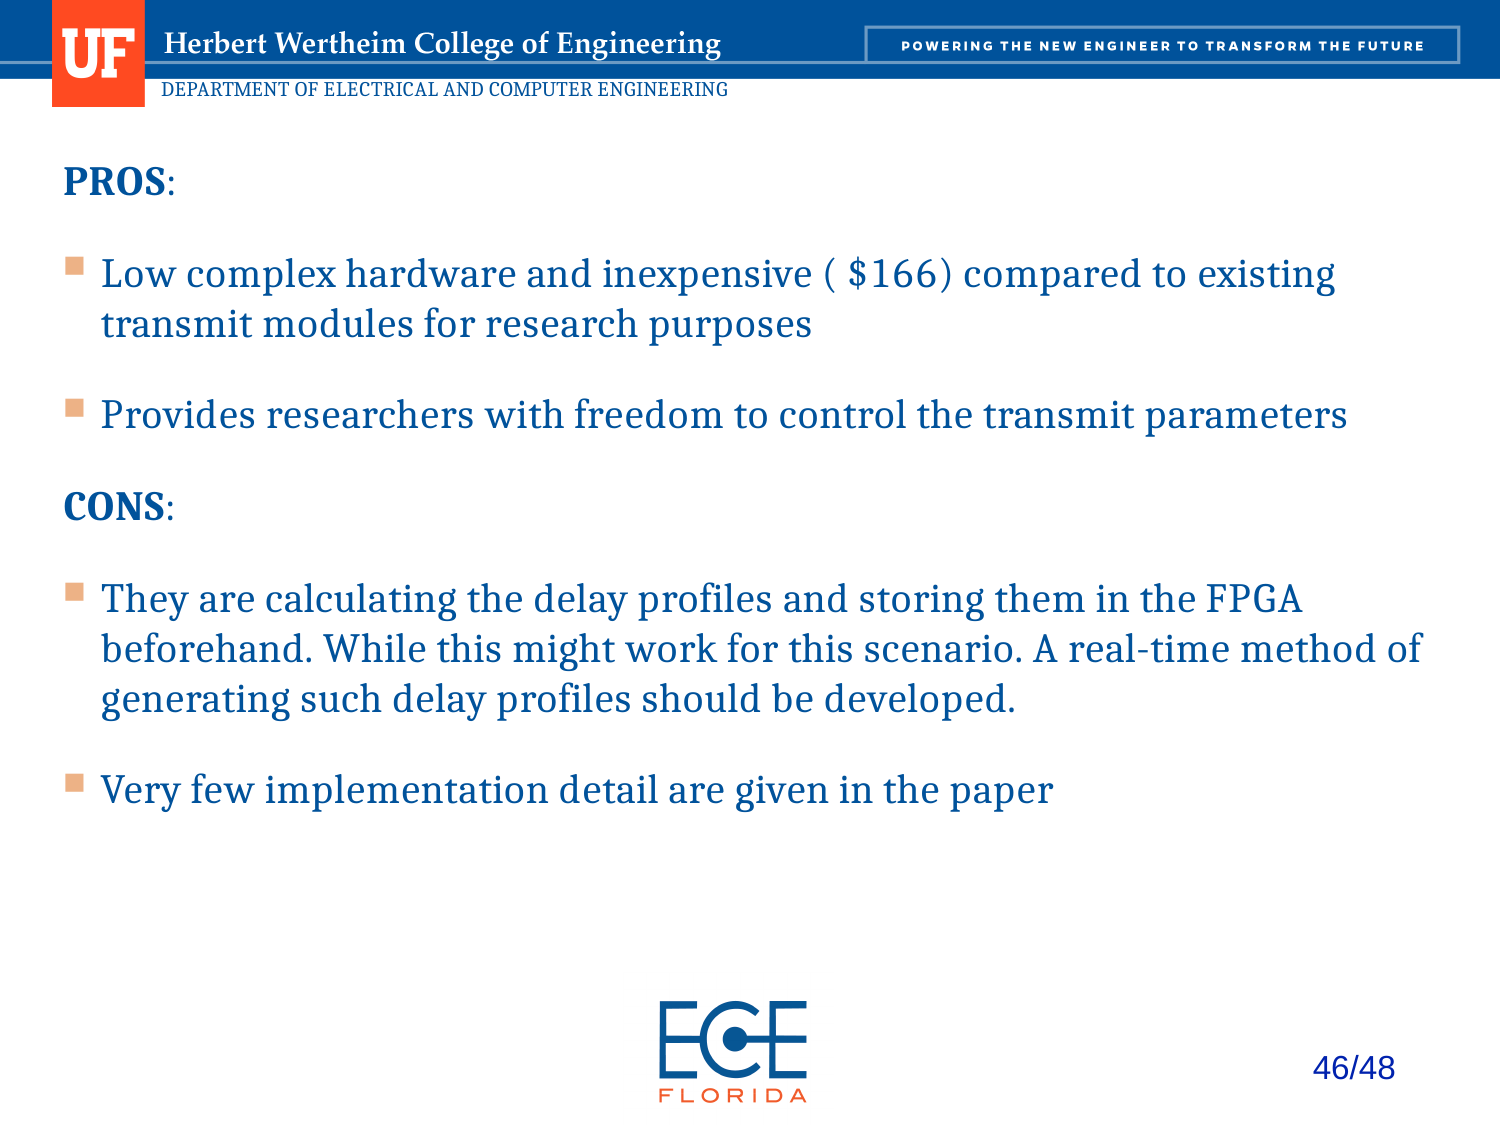

PROS:
Low complex hardware and inexpensive ( $166) compared to existing transmit modules for research purposes
Provides researchers with freedom to control the transmit parameters
CONS:
They are calculating the delay profiles and storing them in the FPGA beforehand. While this might work for this scenario. A real-time method of generating such delay profiles should be developed.
Very few implementation detail are given in the paper
46/48